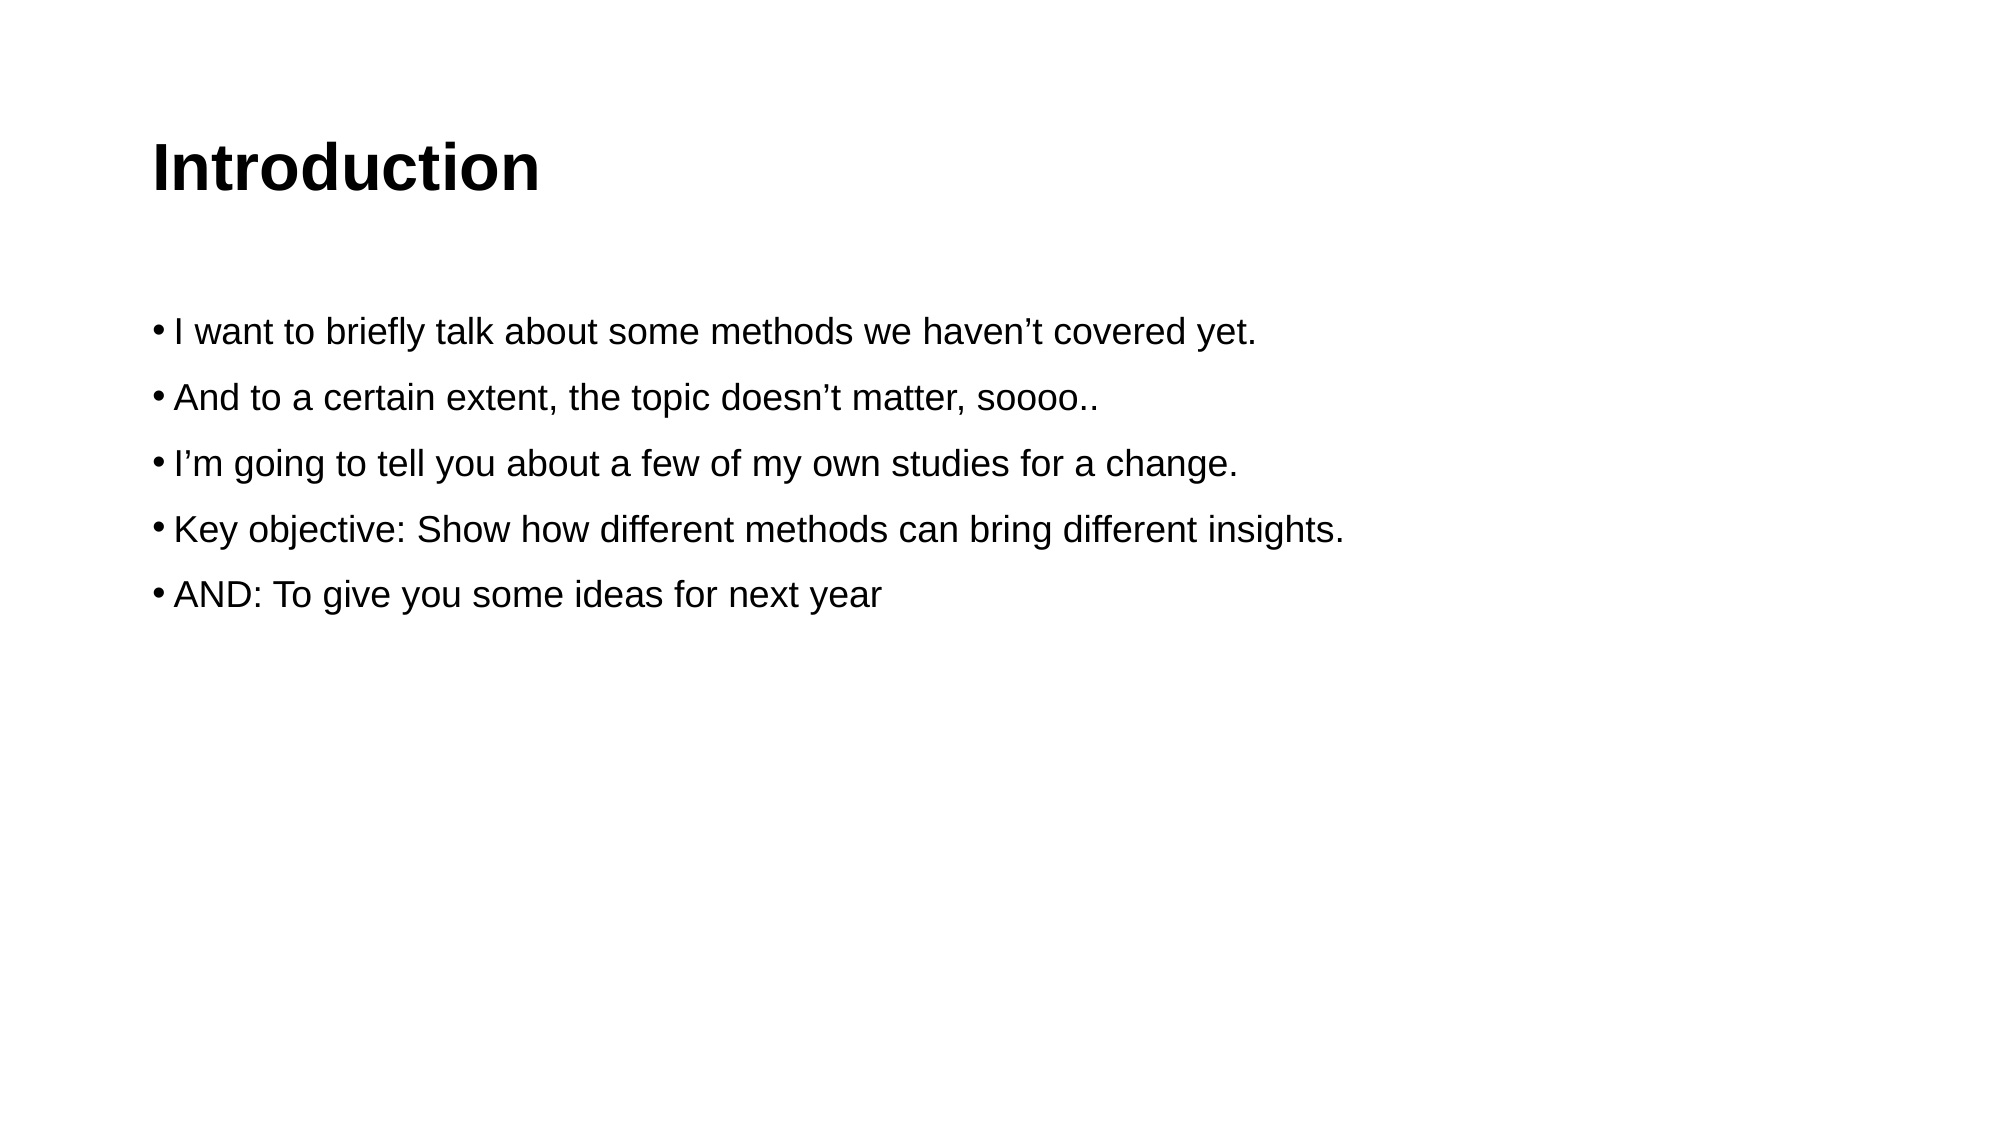

# Introduction
I want to briefly talk about some methods we haven’t covered yet.
And to a certain extent, the topic doesn’t matter, soooo..
I’m going to tell you about a few of my own studies for a change.
Key objective: Show how different methods can bring different insights.
AND: To give you some ideas for next year